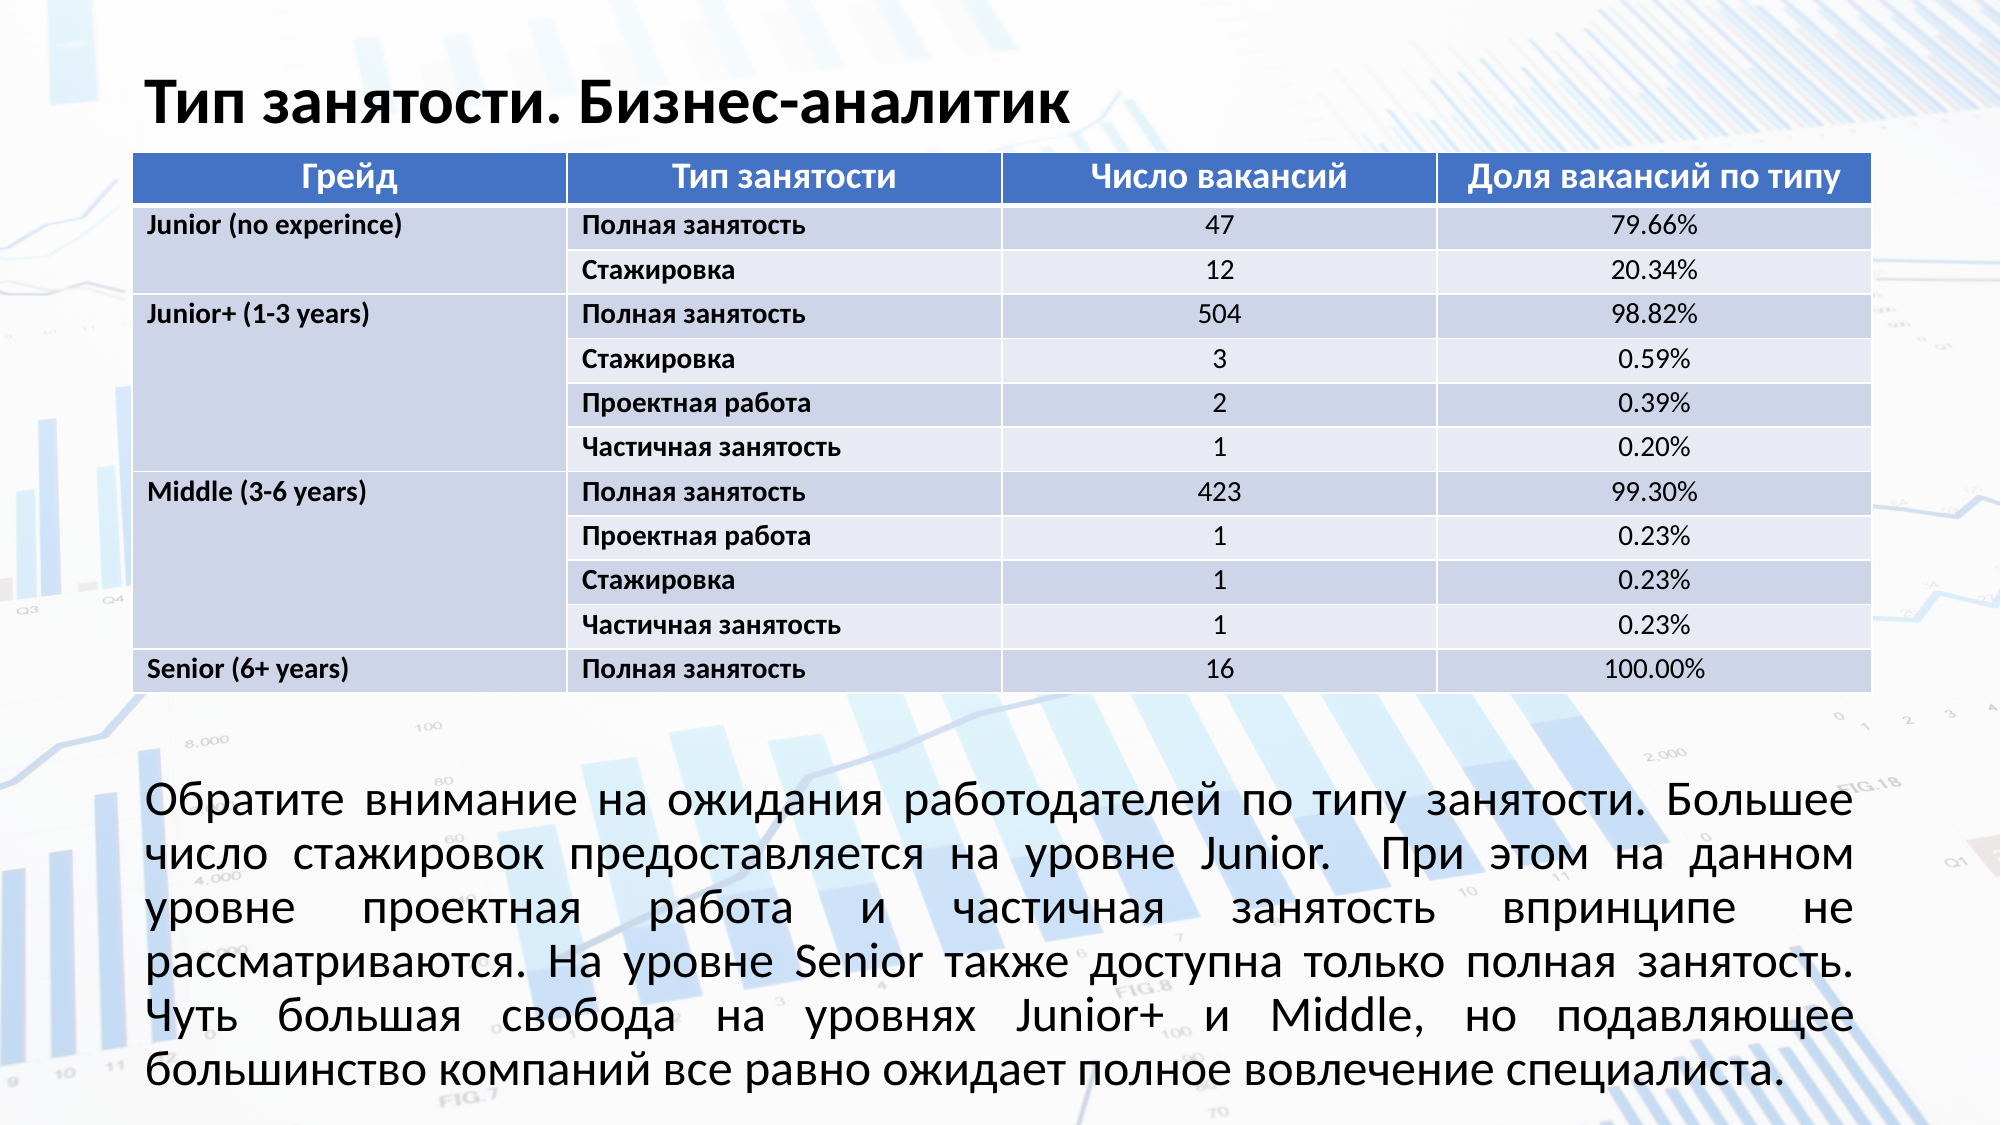

Тип занятости. Бизнес-аналитик

| Грейд | Тип занятости | Число вакансий | Доля вакансий по типу |
| --- | --- | --- | --- |
| Junior (no experince) | Полная занятость | 47 | 79.66% |
|  | Стажировка | 12 | 20.34% |
| Junior+ (1-3 years) | Полная занятость | 504 | 98.82% |
|  | Стажировка | 3 | 0.59% |
|  | Проектная работа | 2 | 0.39% |
|  | Частичная занятость | 1 | 0.20% |
| Middle (3-6 years) | Полная занятость | 423 | 99.30% |
|  | Проектная работа | 1 | 0.23% |
|  | Стажировка | 1 | 0.23% |
|  | Частичная занятость | 1 | 0.23% |
| Senior (6+ years) | Полная занятость | 16 | 100.00% |

Обратите внимание на ожидания работодателей по типу занятости. Большее число стажировок предоставляется на уровне Junior.  При этом на данном уровне проектная работа и частичная занятость впринципе не рассматриваются. На уровне Senior также доступна только полная занятость. Чуть большая свобода на уровнях Junior+ и Middle, но подавляющее большинство компаний все равно ожидает полное вовлечение специалиста.